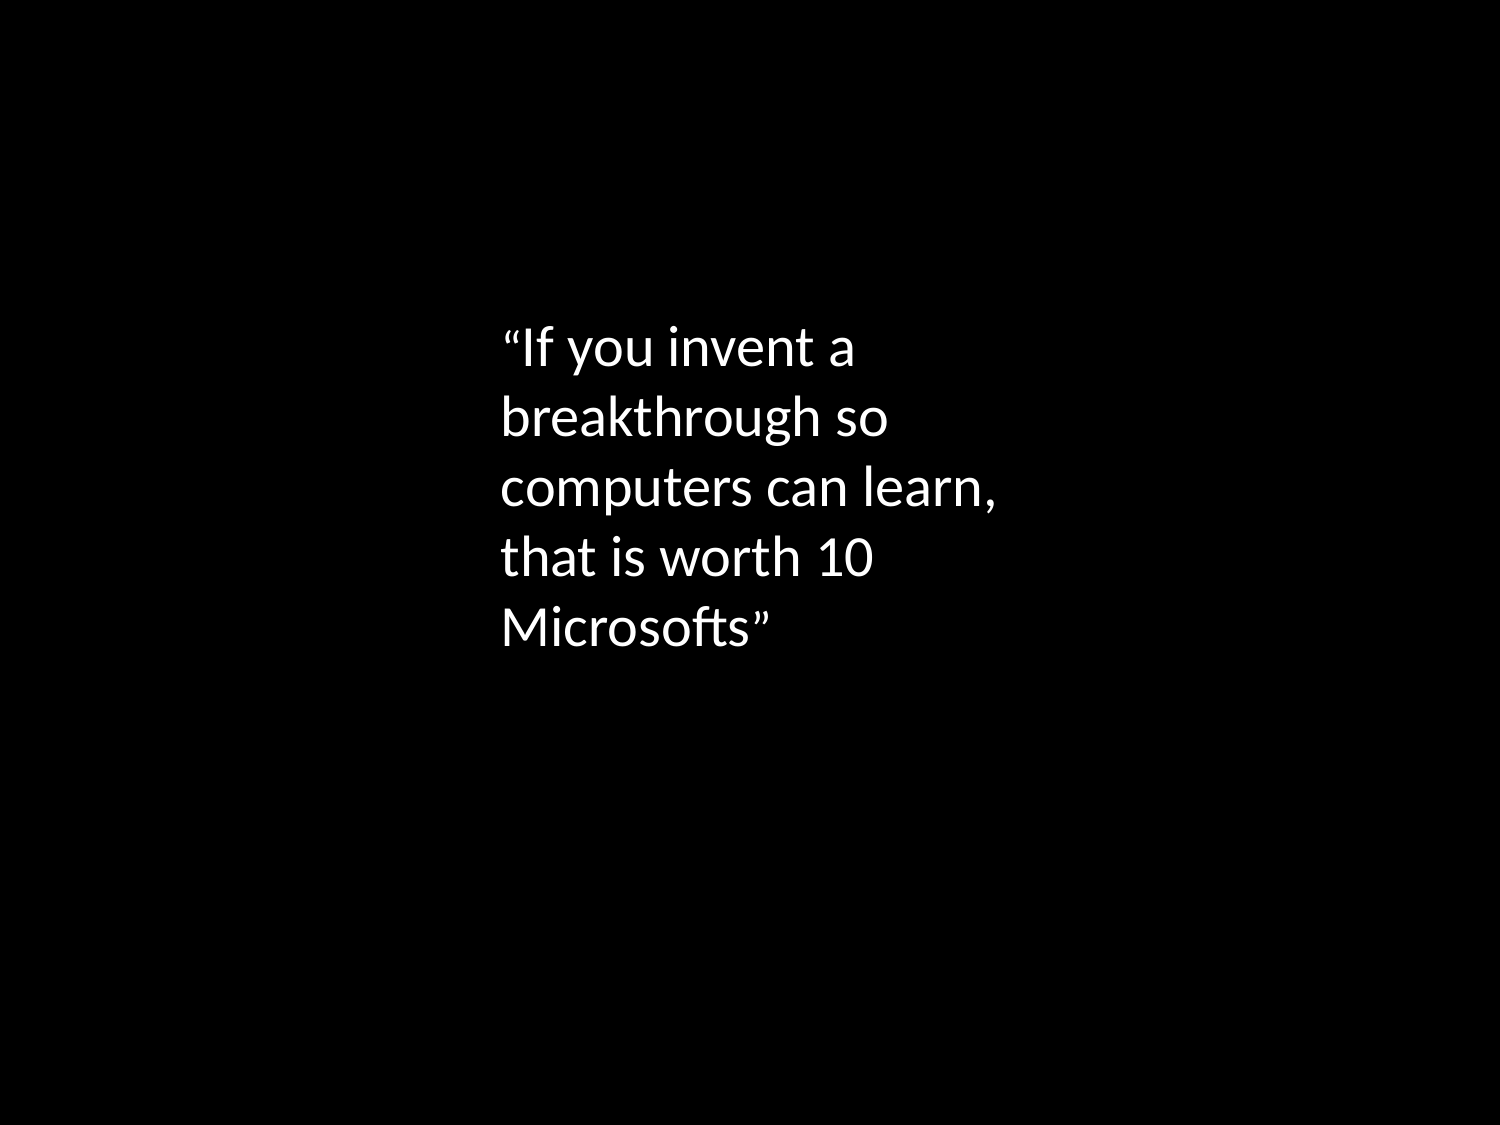

“If you invent a breakthrough so computers can learn, that is worth 10 Microsofts”